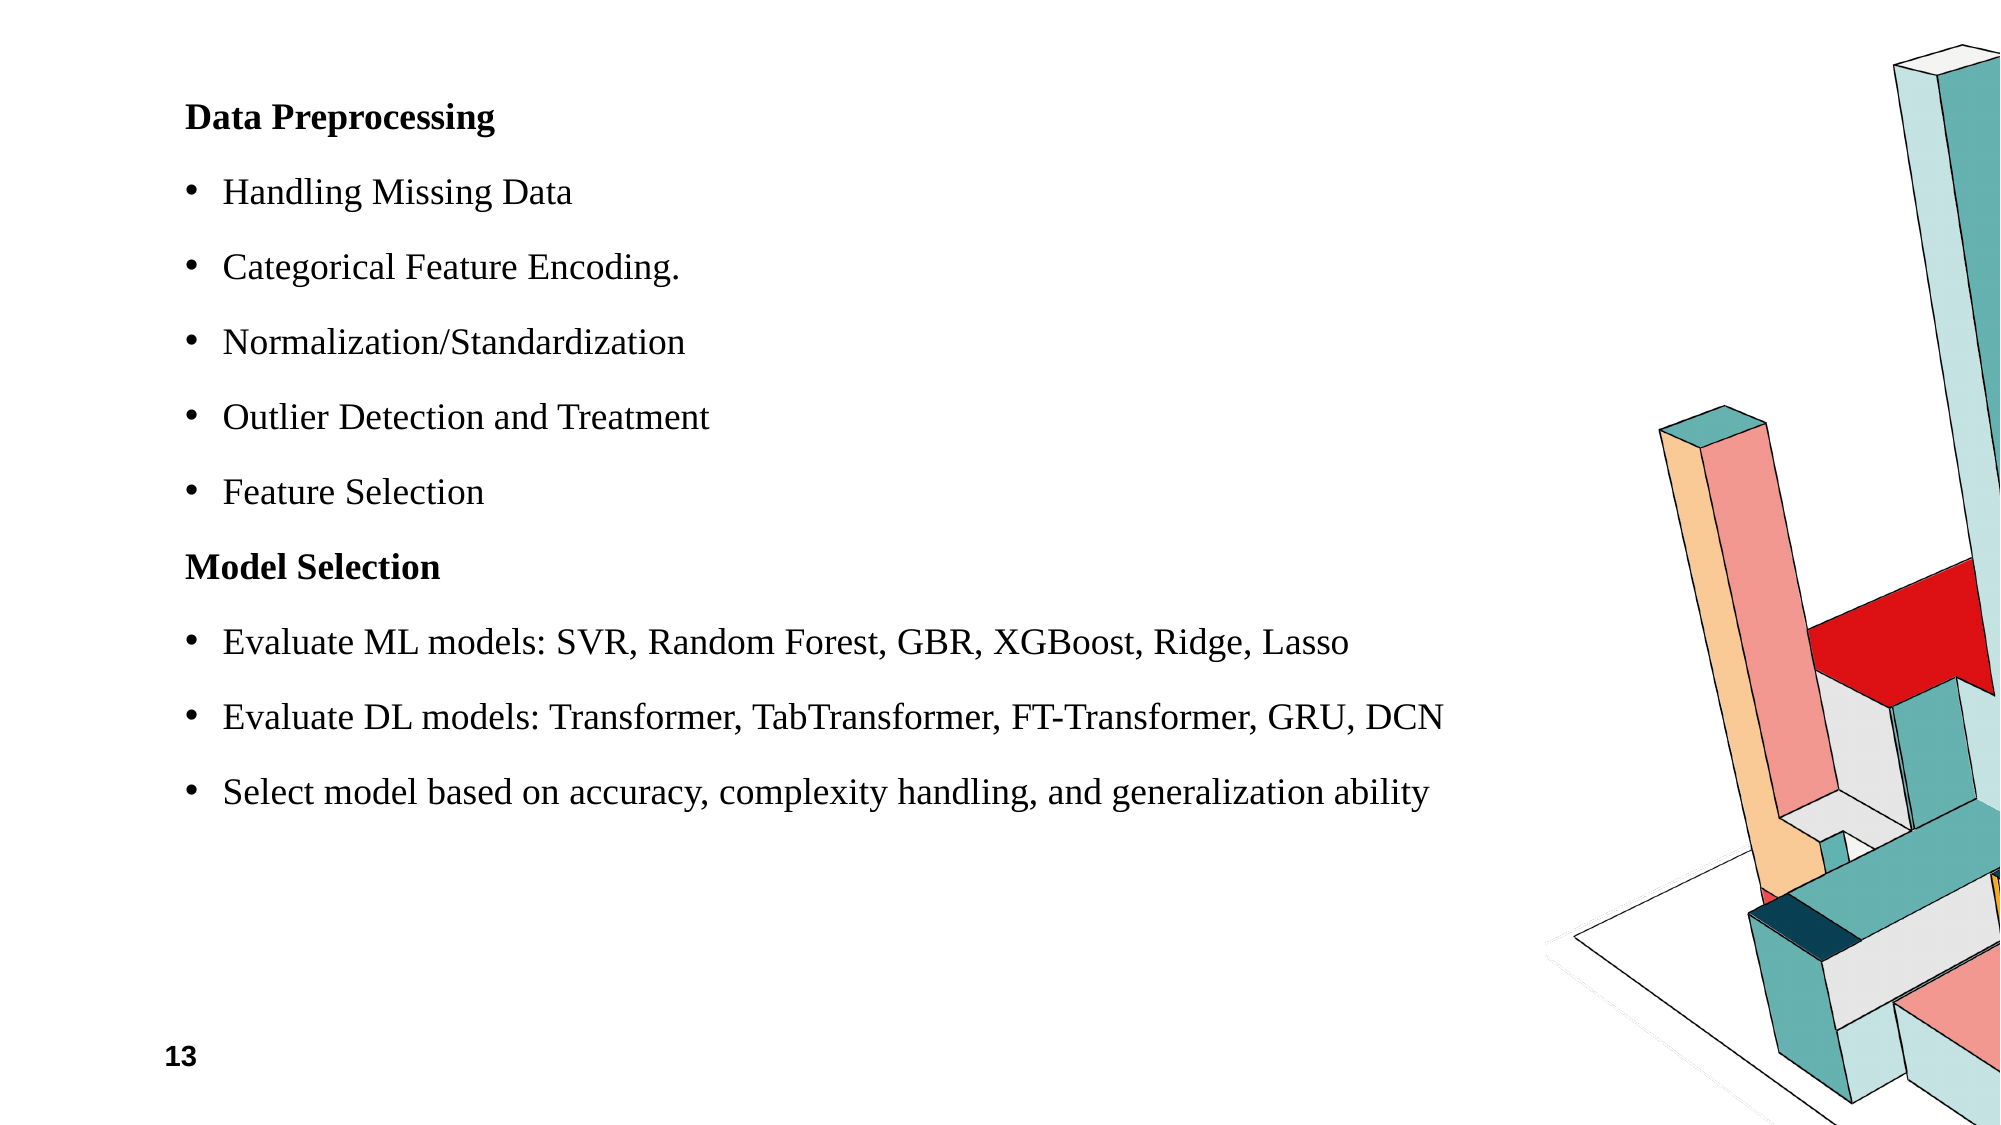

Data Preprocessing
Handling Missing Data
Categorical Feature Encoding.
Normalization/Standardization
Outlier Detection and Treatment
Feature Selection
Model Selection
Evaluate ML models: SVR, Random Forest, GBR, XGBoost, Ridge, Lasso
Evaluate DL models: Transformer, TabTransformer, FT-Transformer, GRU, DCN
Select model based on accuracy, complexity handling, and generalization ability

13